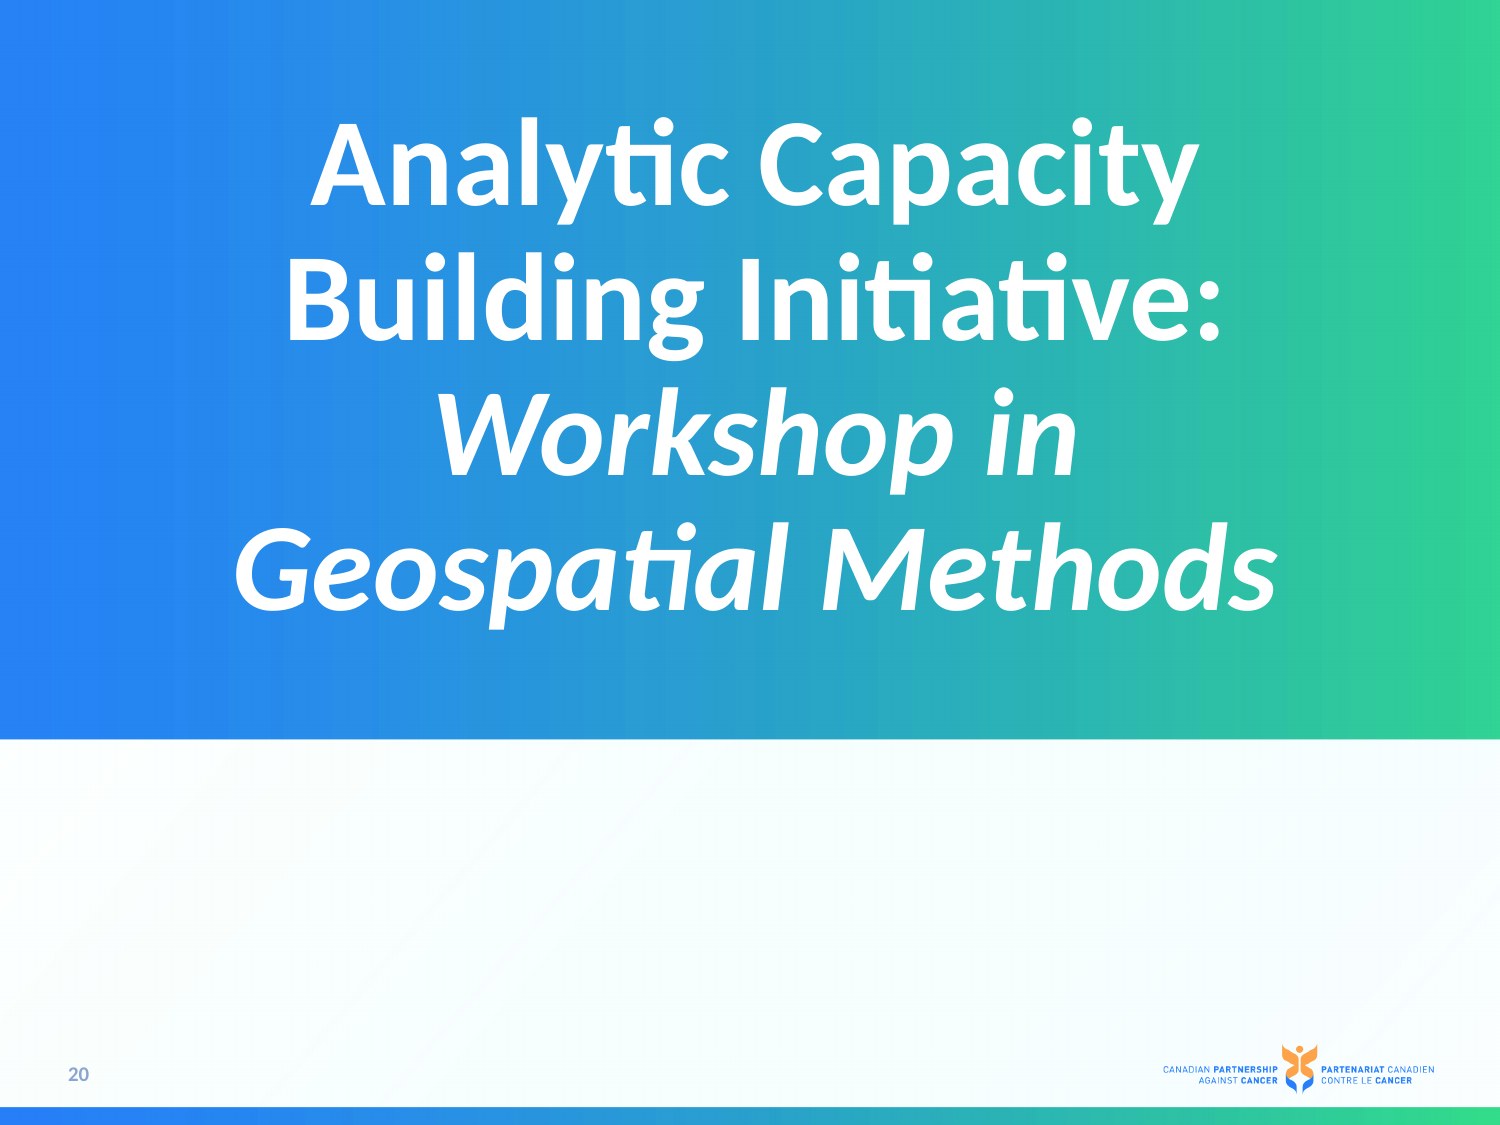

# Analytic Capacity Building Initiative: Workshop in Geospatial Methods
20